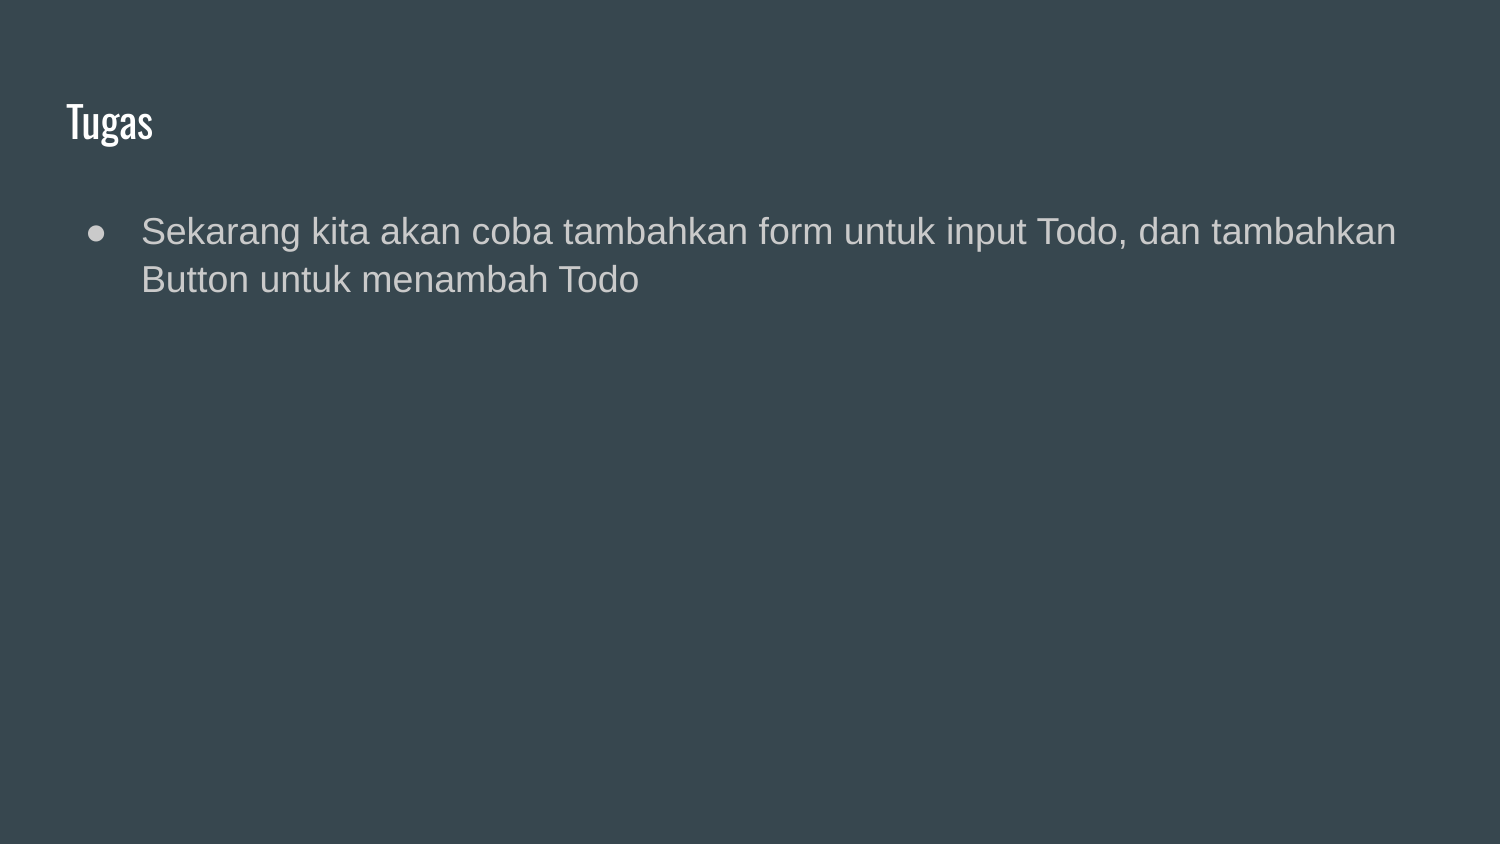

# Tugas
Sekarang kita akan coba tambahkan form untuk input Todo, dan tambahkan Button untuk menambah Todo